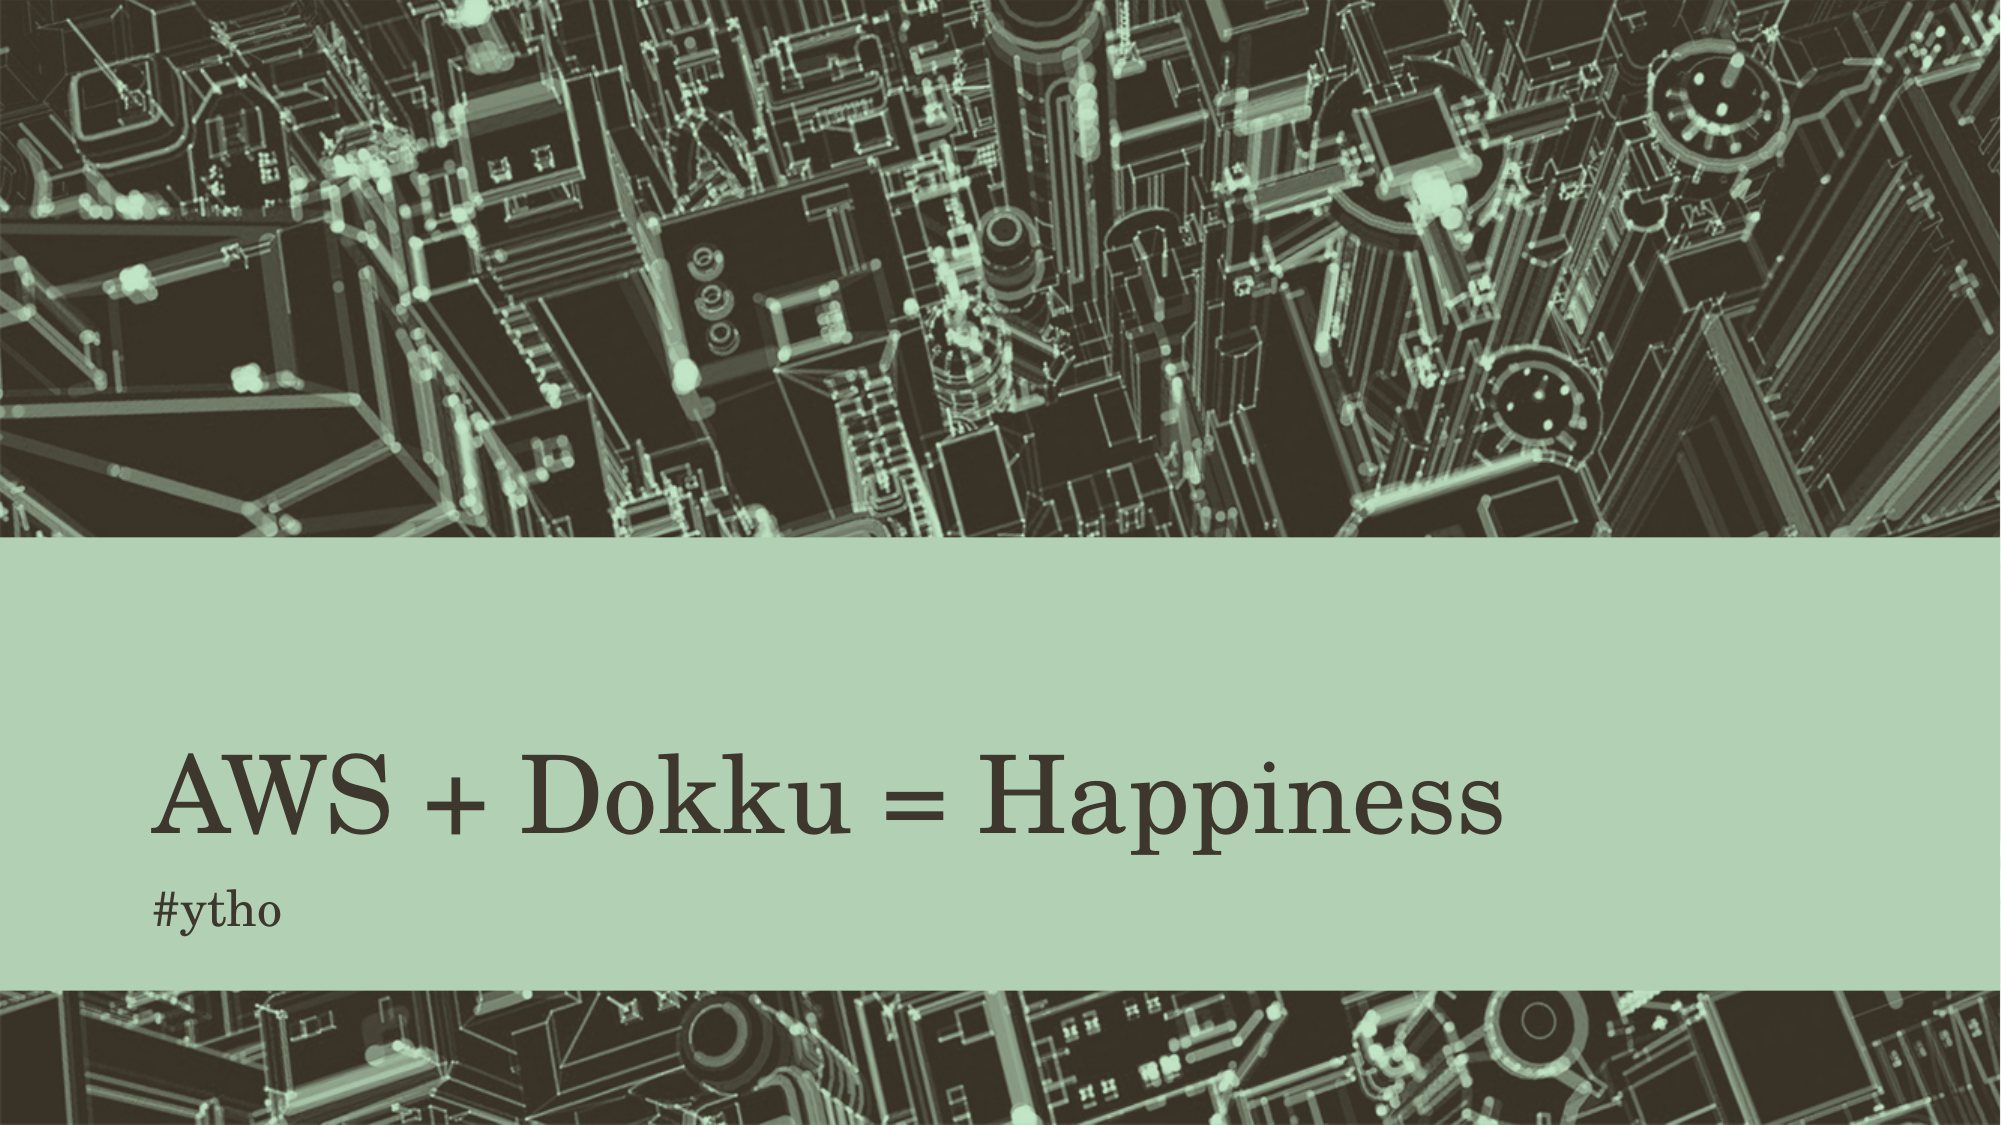

# AWS + Dokku = Happiness
#ytho